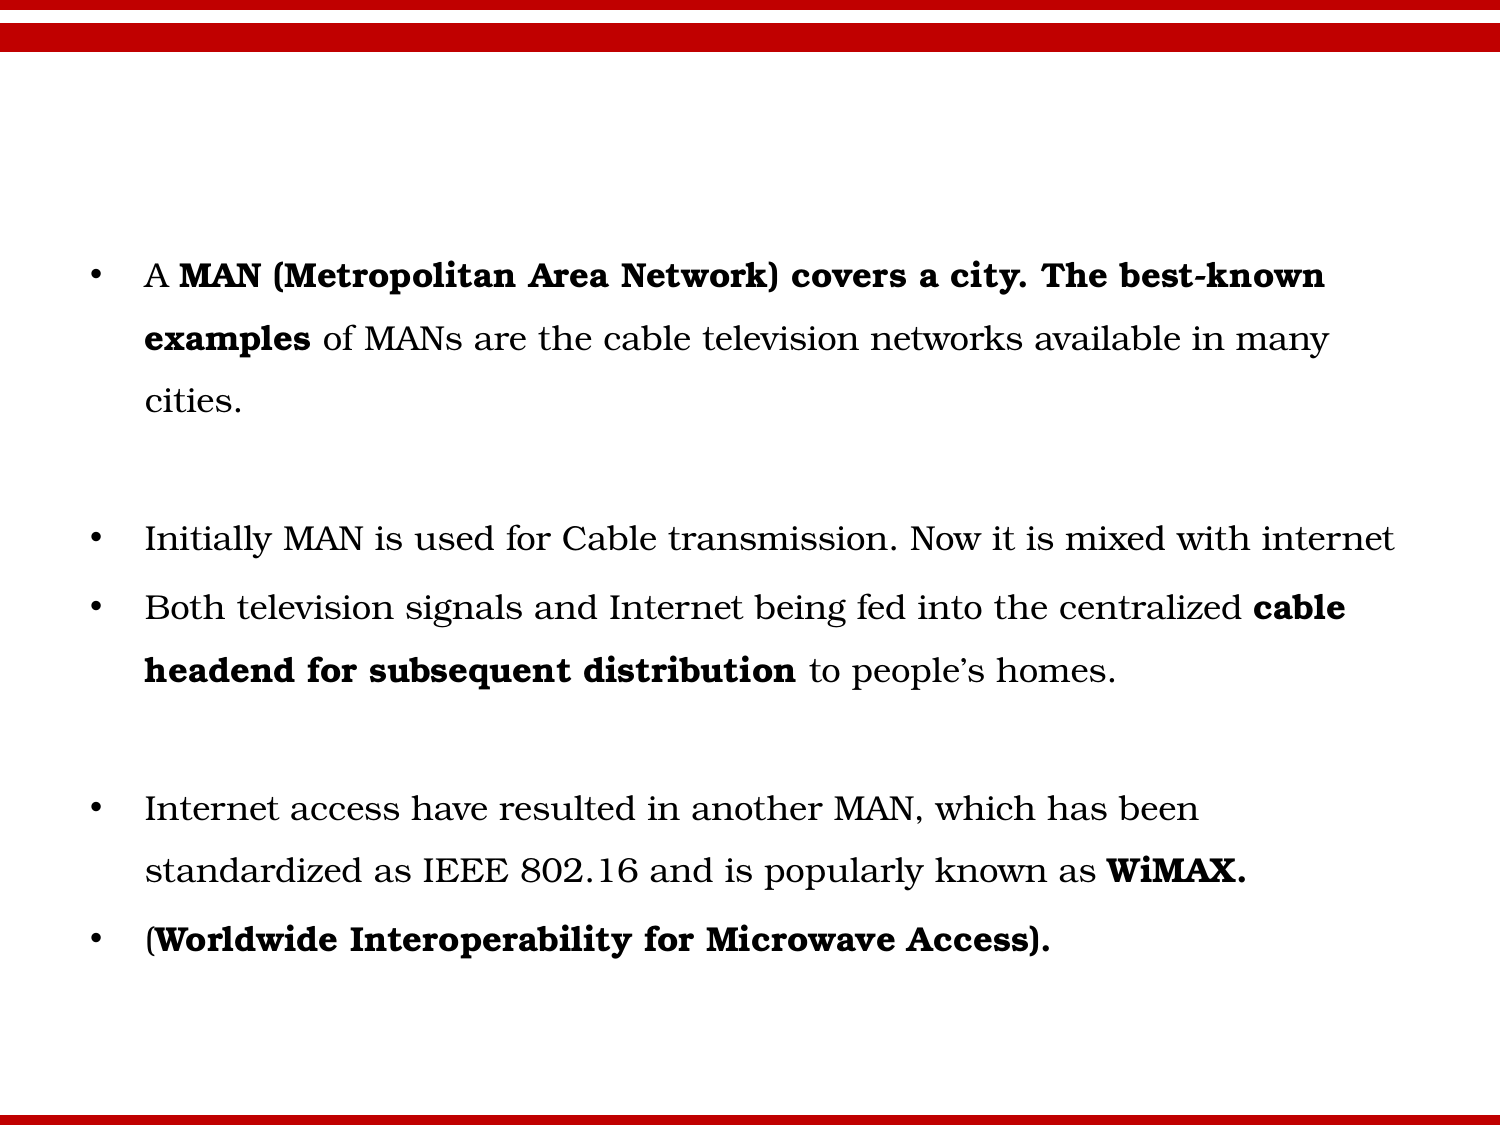

#
A MAN (Metropolitan Area Network) covers a city. The best-known examples of MANs are the cable television networks available in many cities.

Initially MAN is used for Cable transmission. Now it is mixed with internet
Both television signals and Internet being fed into the centralized cable headend for subsequent distribution to people’s homes.

Internet access have resulted in another MAN, which has been standardized as IEEE 802.16 and is popularly known as WiMAX.
(Worldwide Interoperability for Microwave Access).